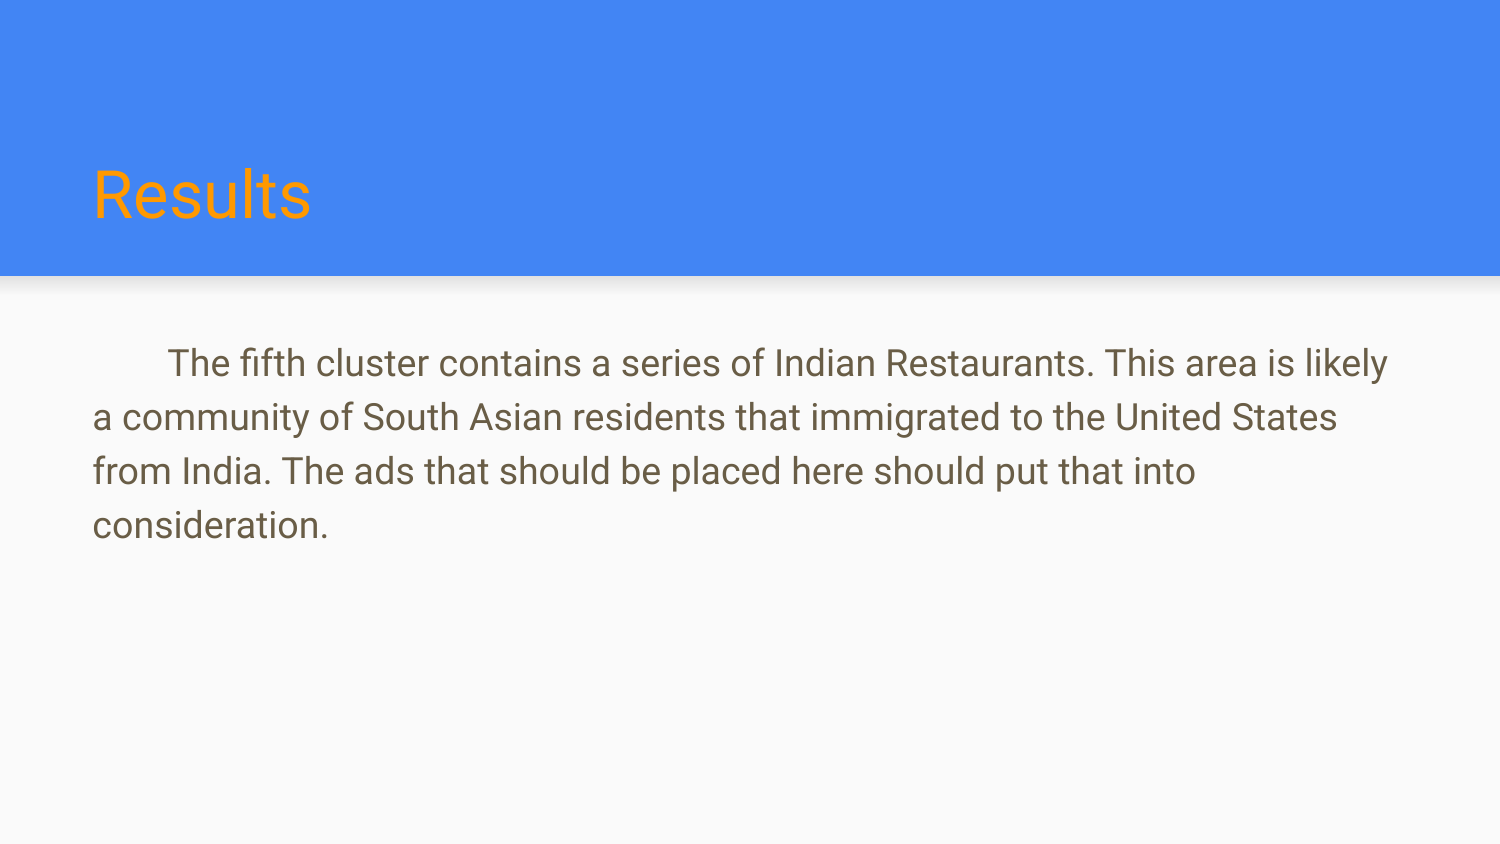

# Results
The fifth cluster contains a series of Indian Restaurants. This area is likely a community of South Asian residents that immigrated to the United States from India. The ads that should be placed here should put that into consideration.